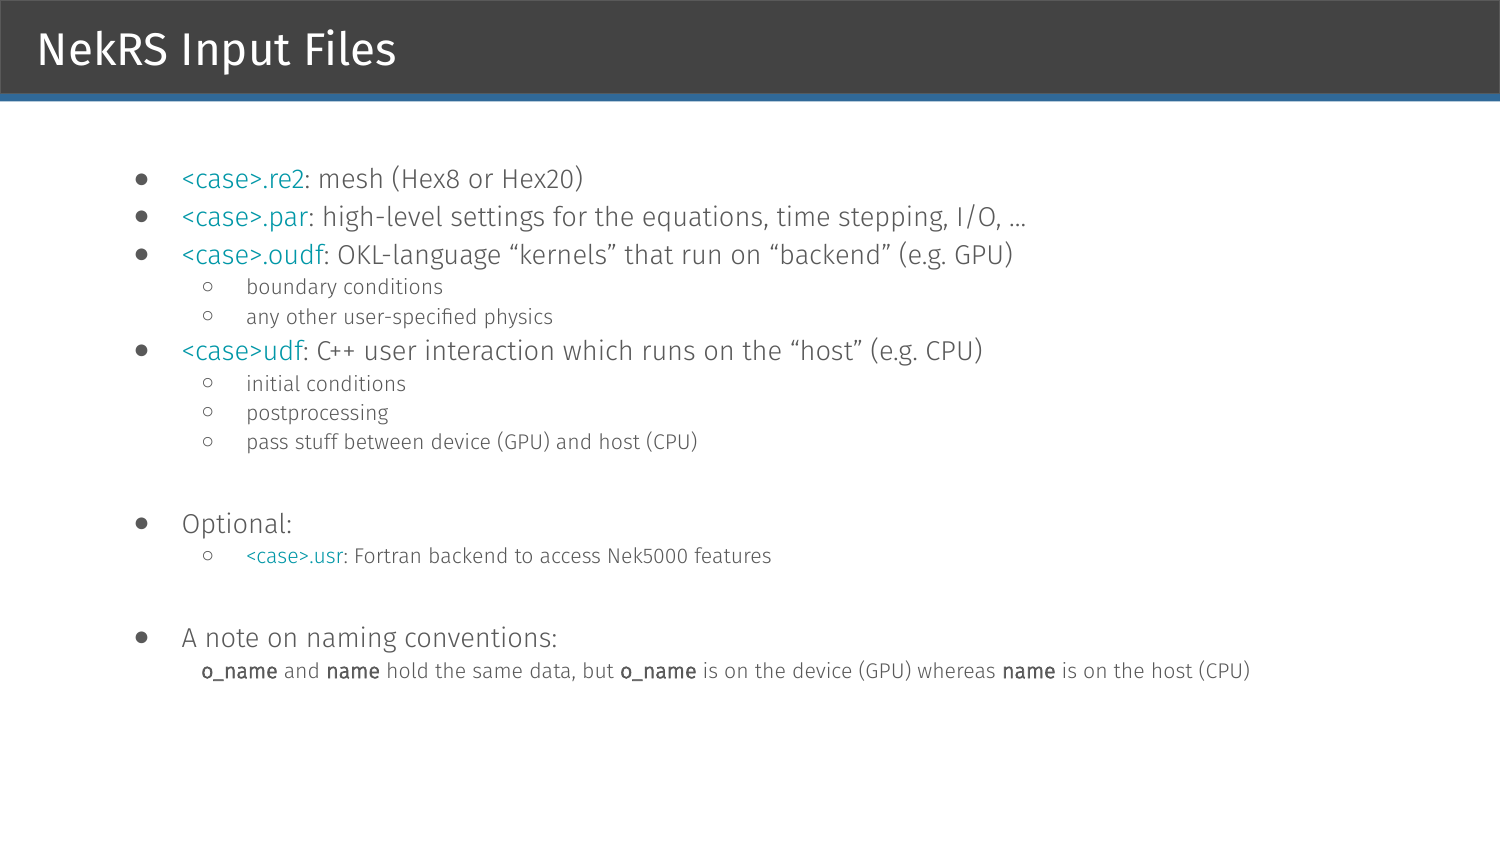

# NekRS Input Files
<case>.re2: mesh (Hex8 or Hex20)
<case>.par: high-level settings for the equations, time stepping, I/O, …
<case>.oudf: OKL-language “kernels” that run on “backend” (e.g. GPU)
boundary conditions
any other user-specified physics
<case>udf: C++ user interaction which runs on the “host” (e.g. CPU)
initial conditions
postprocessing
pass stuff between device (GPU) and host (CPU)

Optional:
<case>.usr: Fortran backend to access Nek5000 features

A note on naming conventions:
o_name and name hold the same data, but o_name is on the device (GPU) whereas name is on the host (CPU)